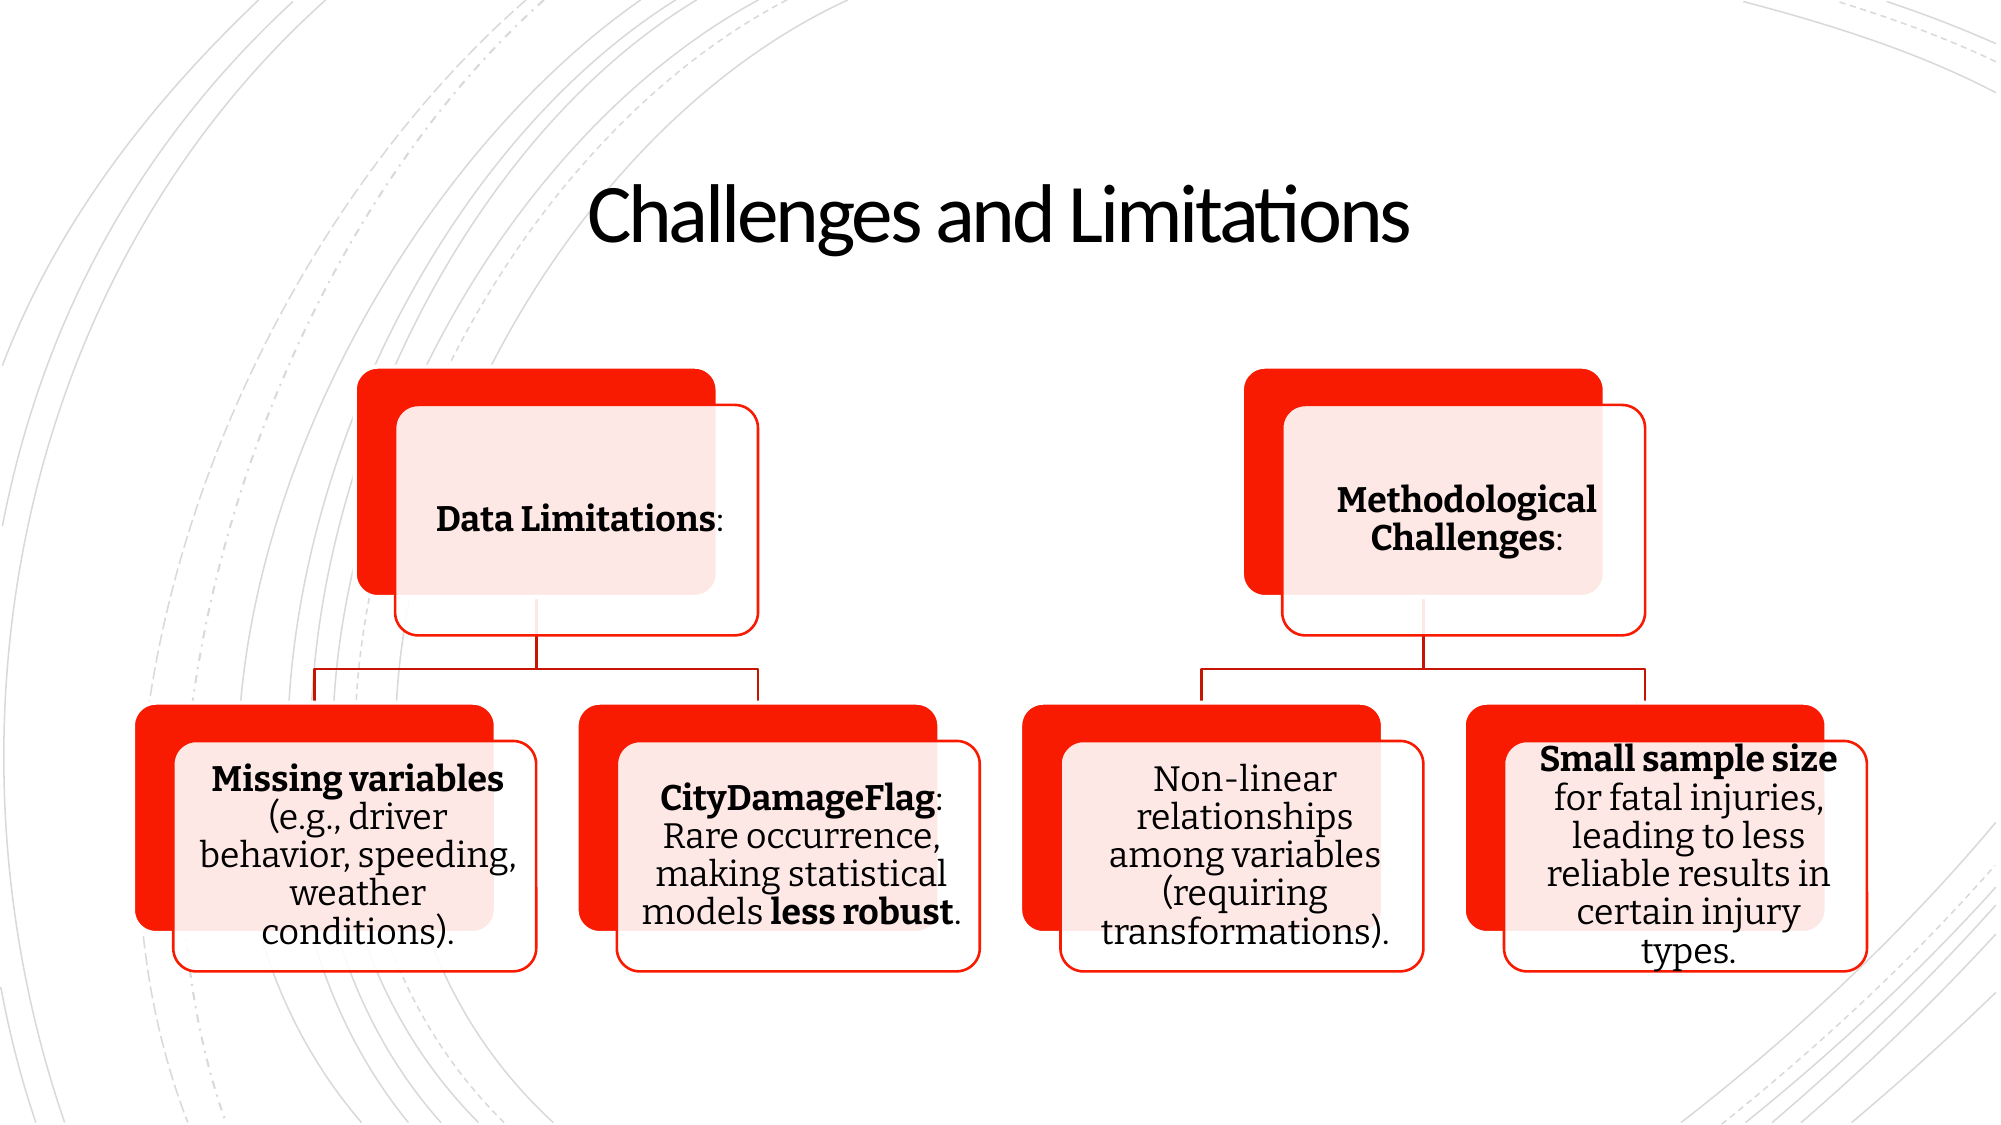

Challenges and Limitations

Data Limitations:
Missing variables (e.g., driver behavior, speeding, weather conditions).
CityDamageFlag: Rare occurrence, making statistical models less robust.
Methodological Challenges:
Non-linear relationships among variables (requiring transformations).
Small sample size for fatal injuries, leading to less reliable results in certain injury types.